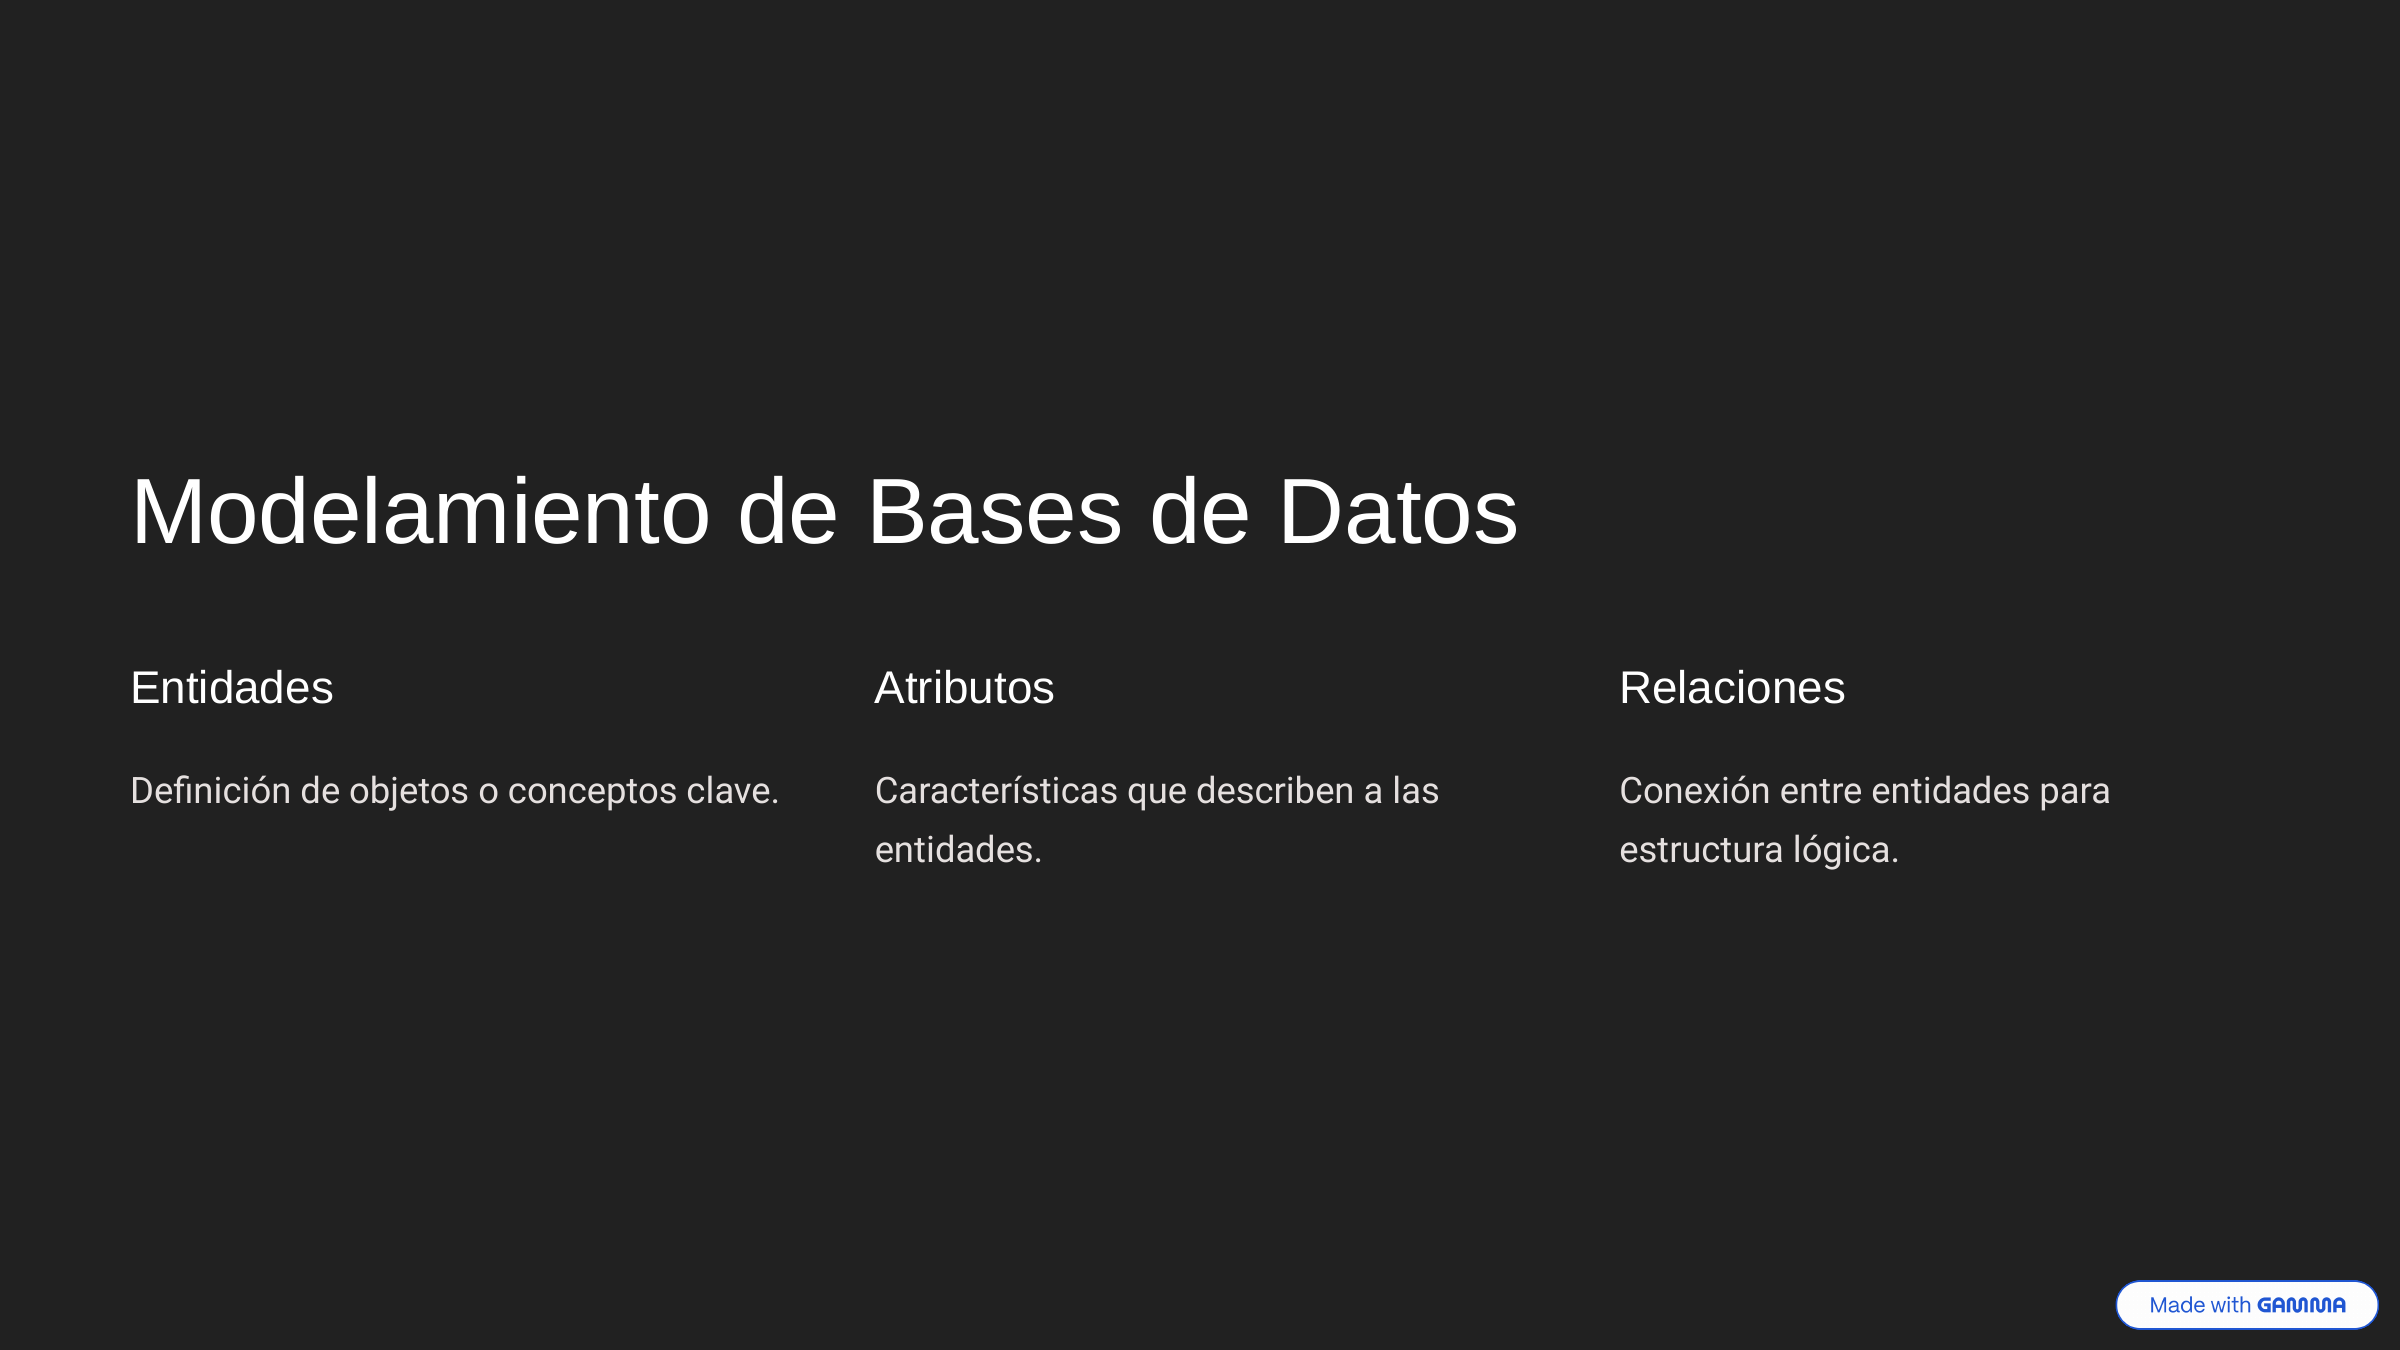

Modelamiento de Bases de Datos
Entidades
Atributos
Relaciones
Definición de objetos o conceptos clave.
Características que describen a las entidades.
Conexión entre entidades para estructura lógica.